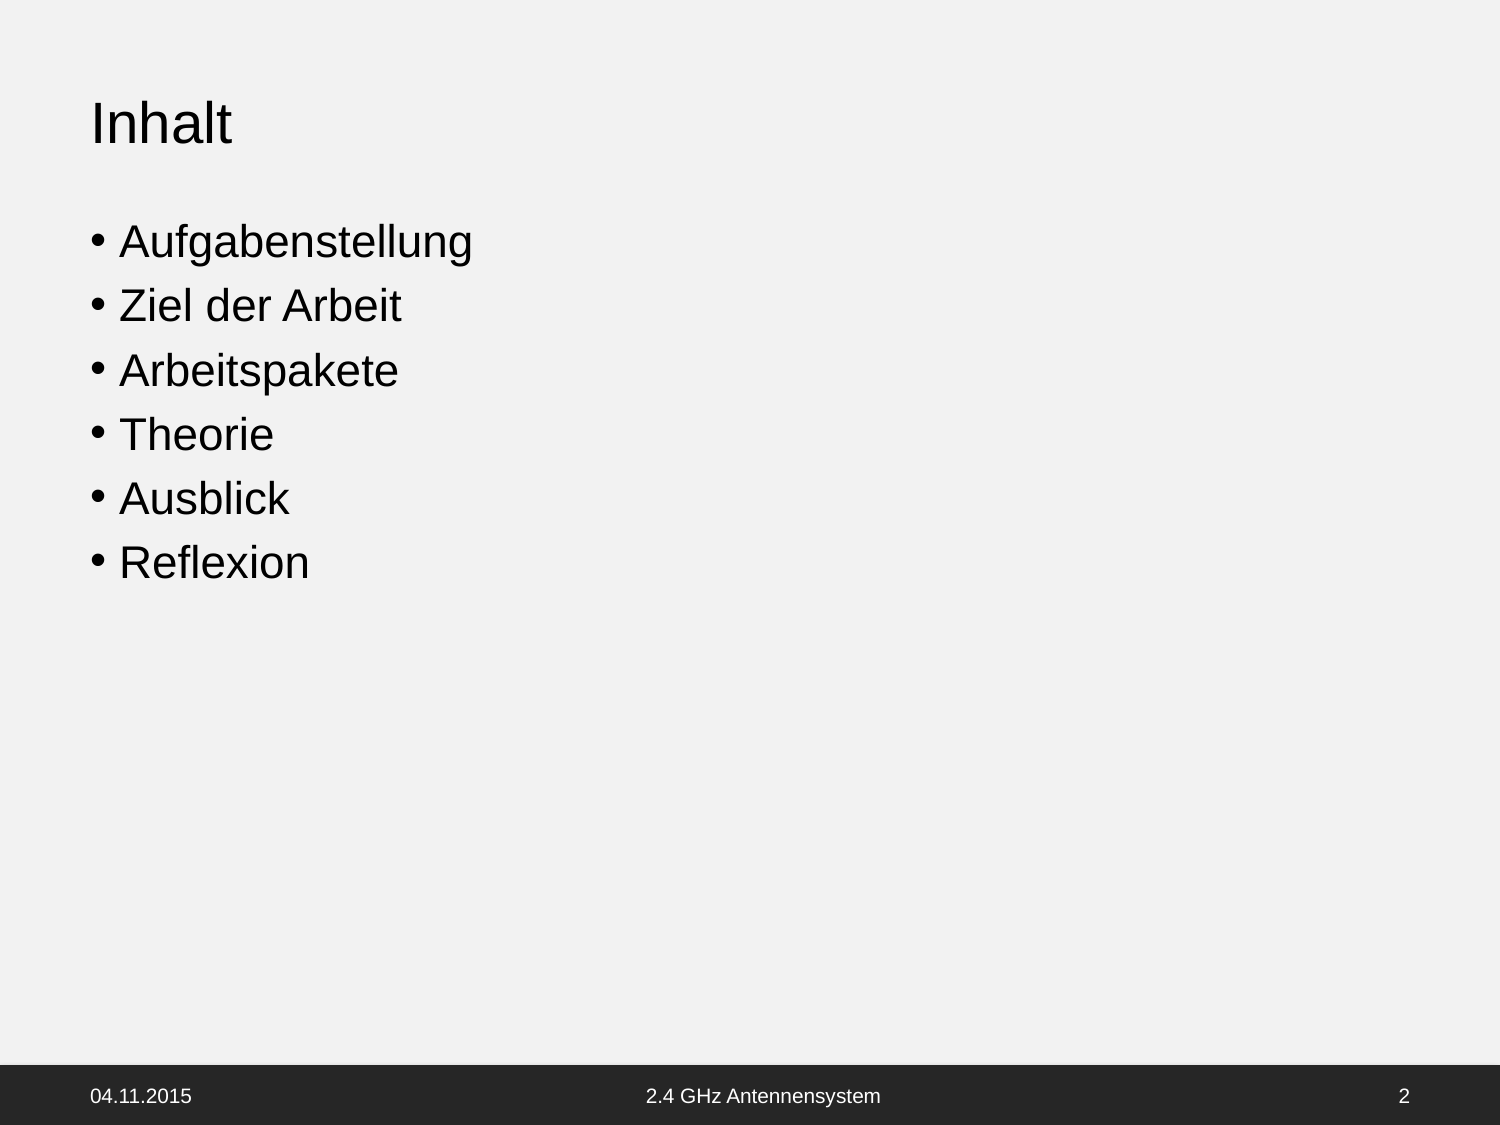

# Inhalt
Aufgabenstellung
Ziel der Arbeit
Arbeitspakete
Theorie
Ausblick
Reflexion

04.11.2015
2.4 GHz Antennensystem
2